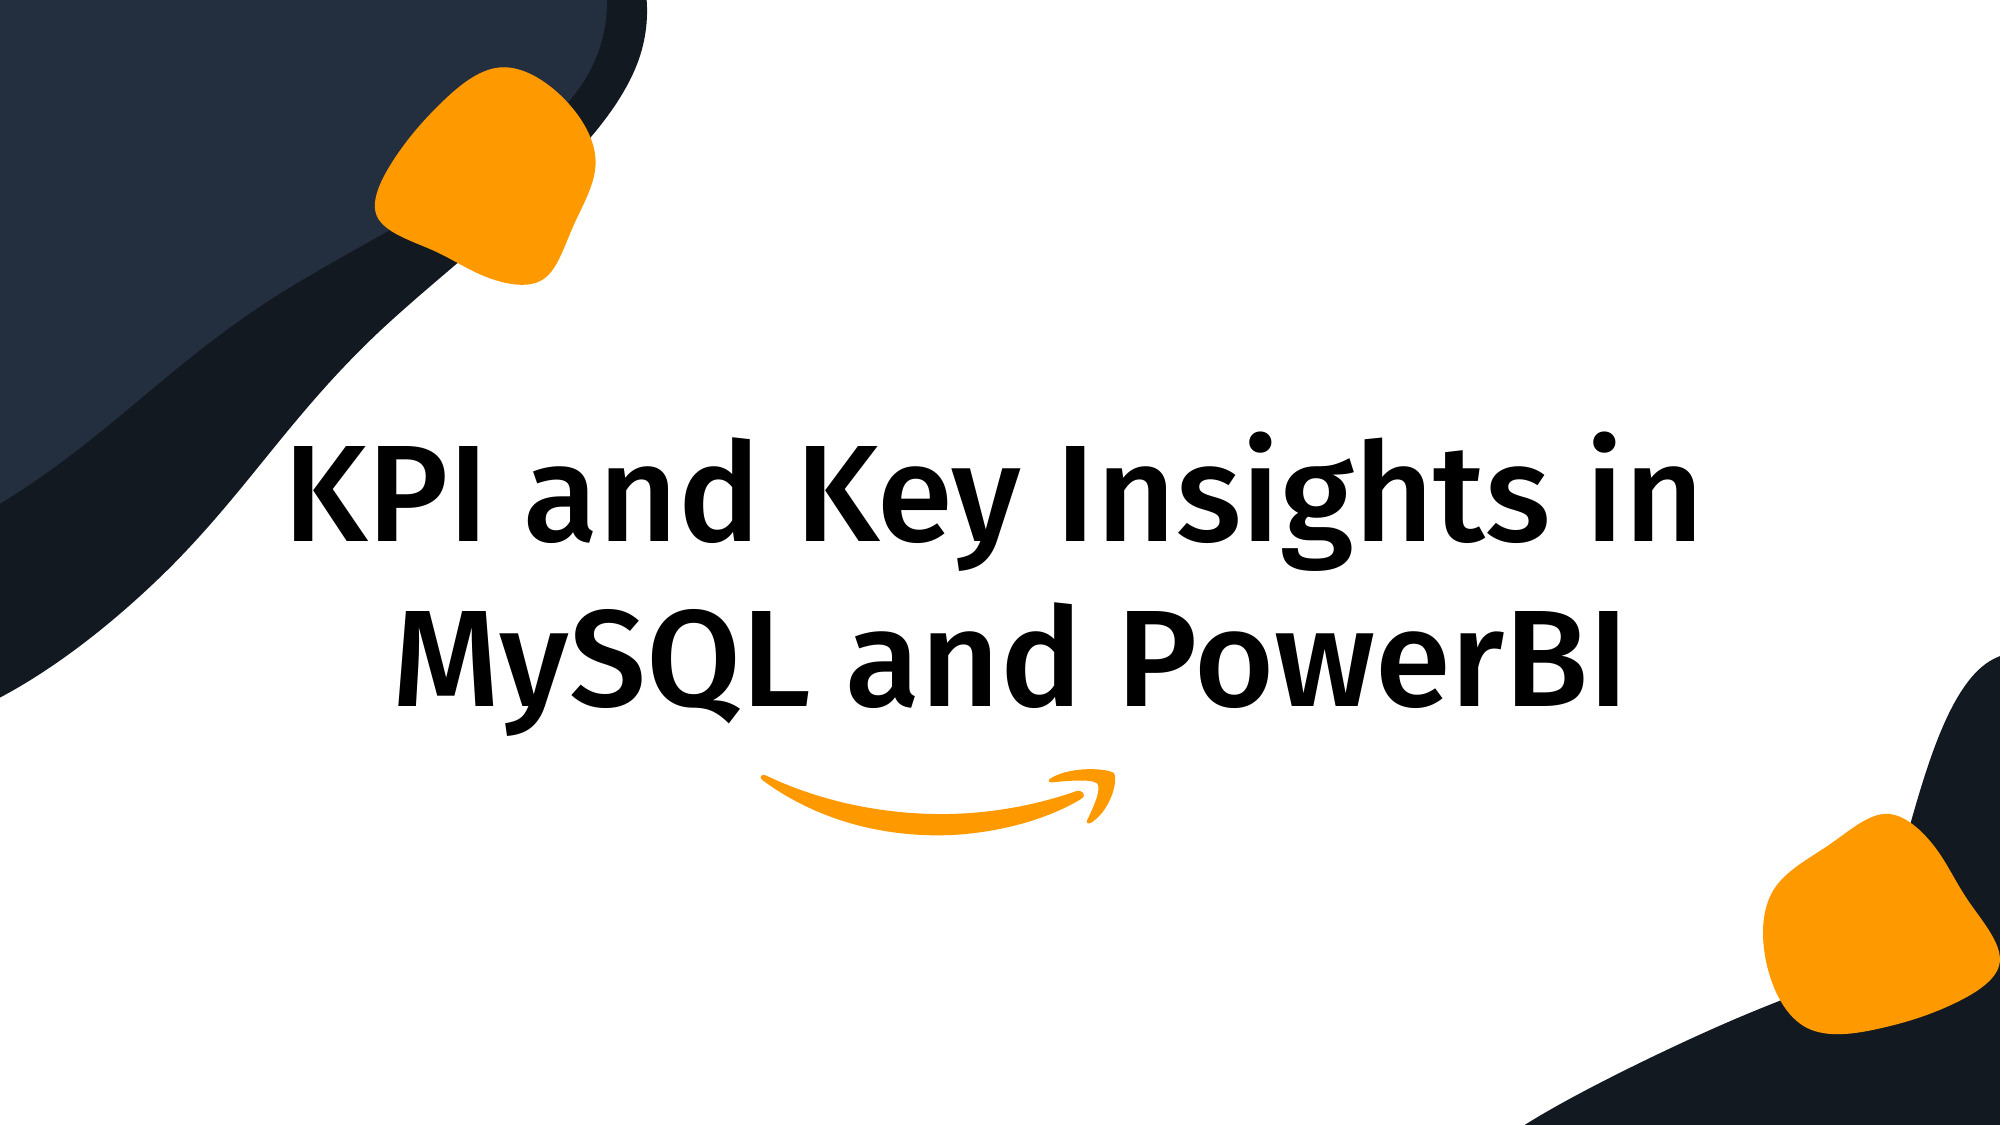

KPI and Key Insights in
MySQL and PowerBI